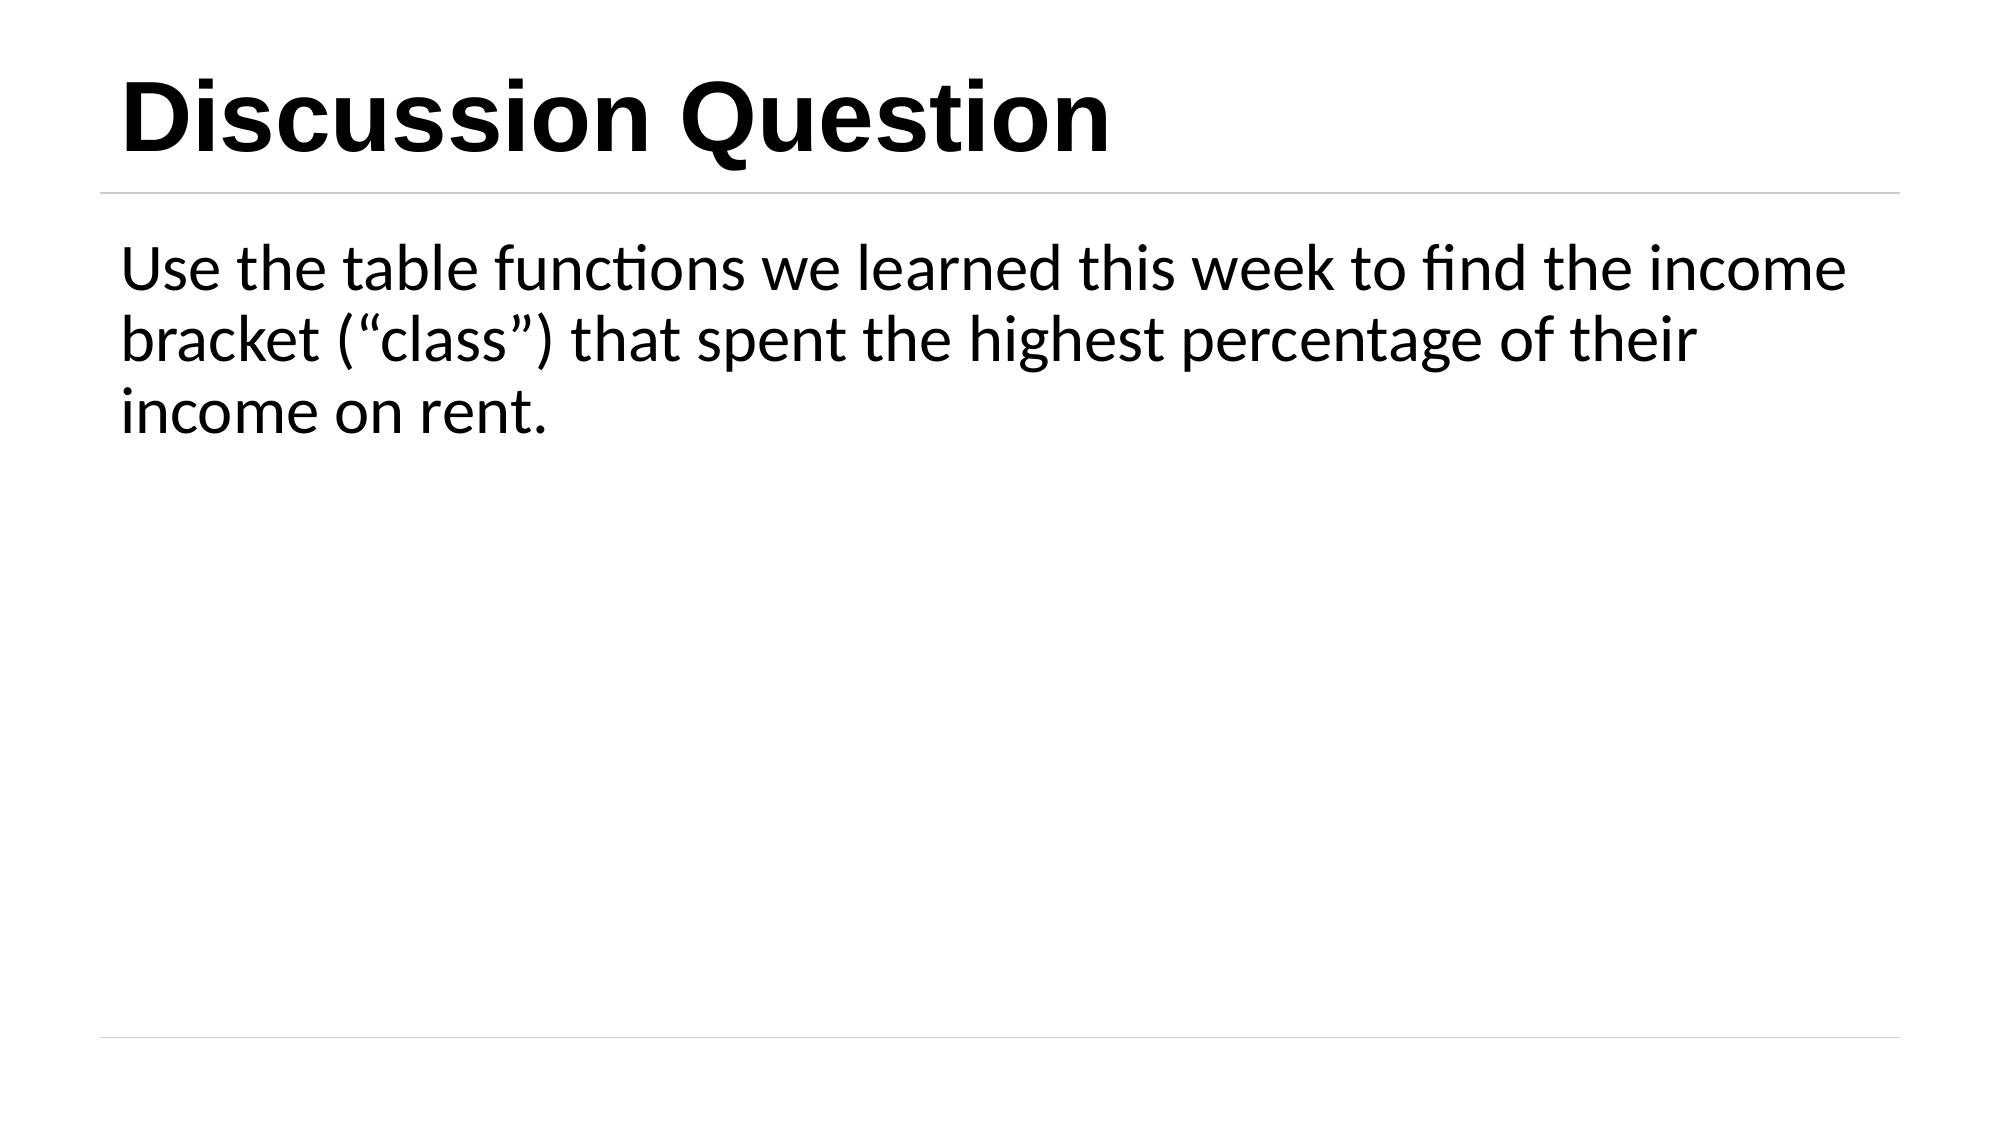

# Discussion Question
Use the table functions we learned this week to find the income bracket (“class”) that spent the highest percentage of their income on rent.